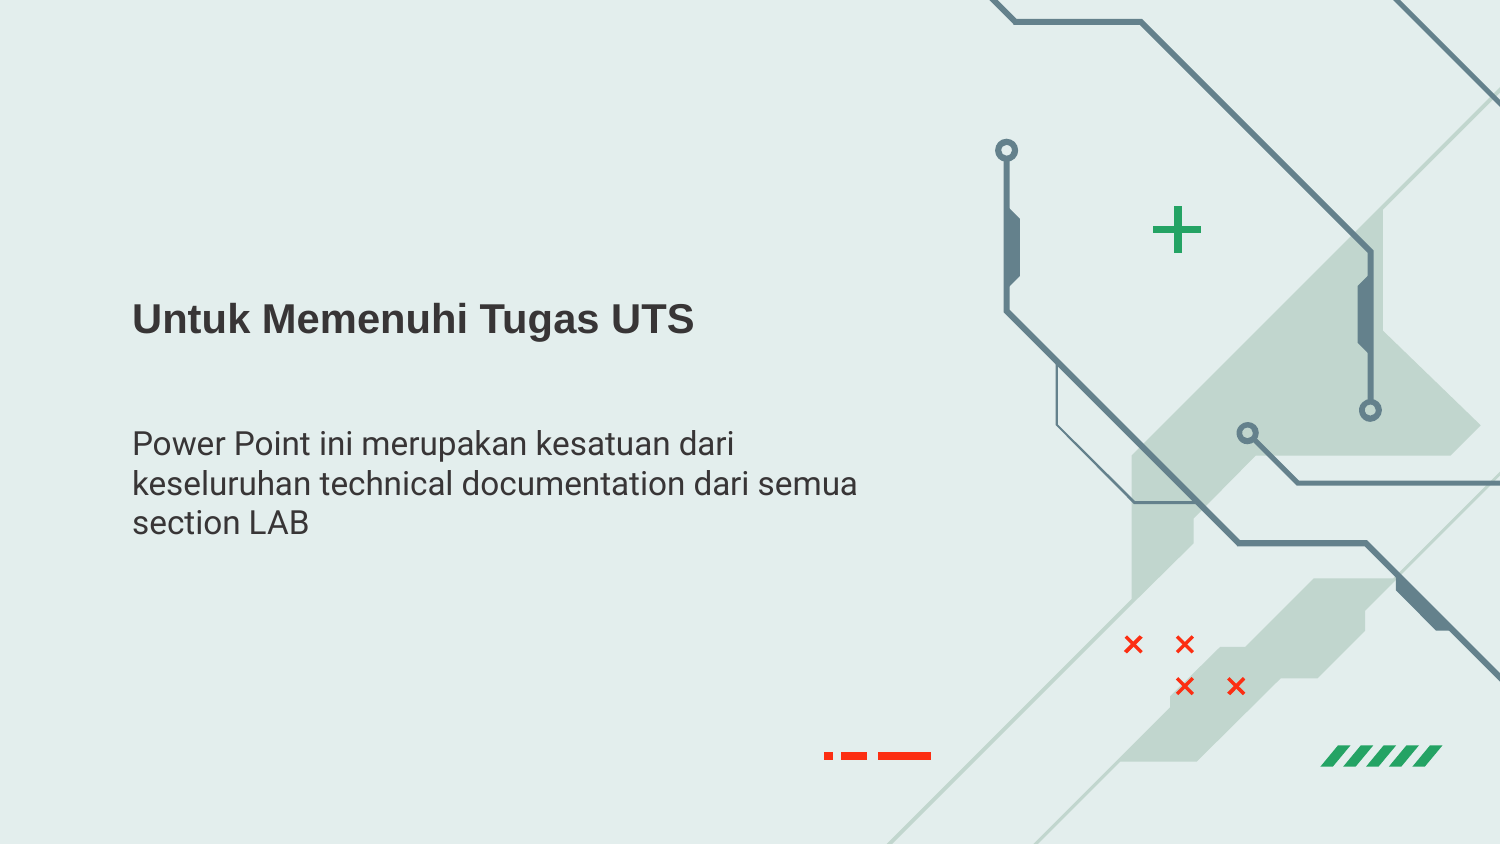

# Untuk Memenuhi Tugas UTS
Power Point ini merupakan kesatuan dari keseluruhan technical documentation dari semua section LAB